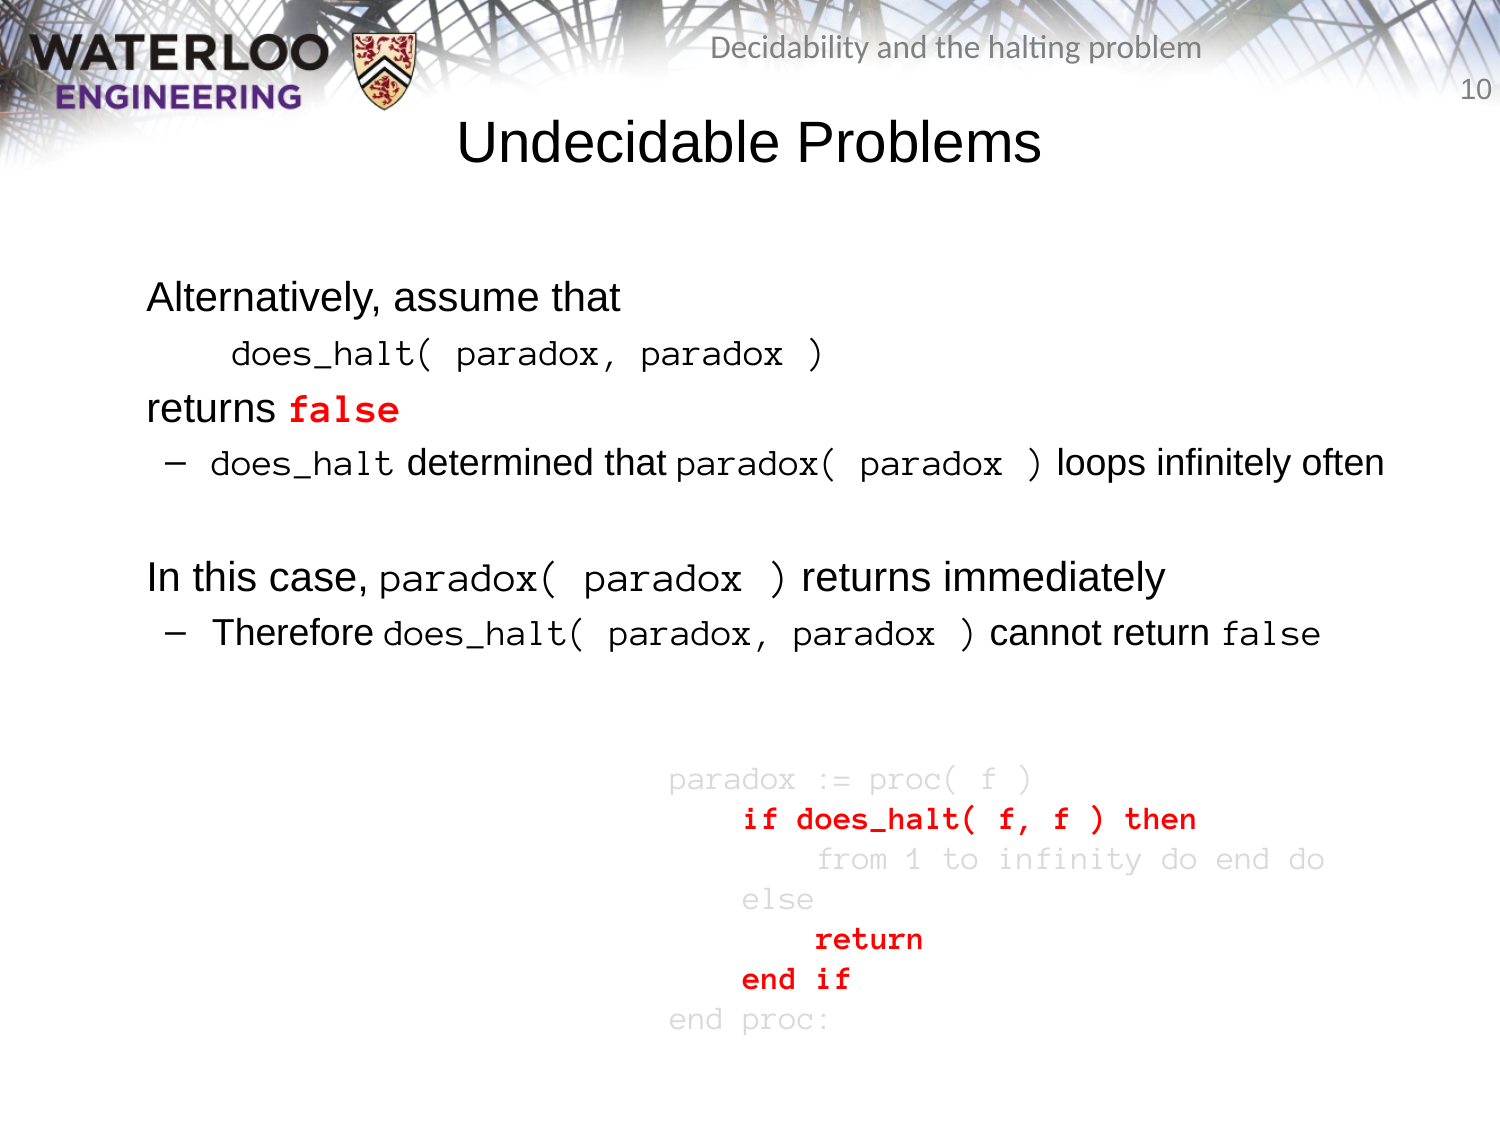

# Undecidable Problems
	Alternatively, assume that
   does_halt( paradox, paradox )
	returns false
does_halt determined that paradox( paradox ) loops infinitely often

	In this case, paradox( paradox ) returns immediately
Therefore does_halt( paradox, paradox ) cannot return false
paradox := proc( f )
    if does_halt( f, f ) then
        from 1 to infinity do end do
    else
        return
    end if
end proc: